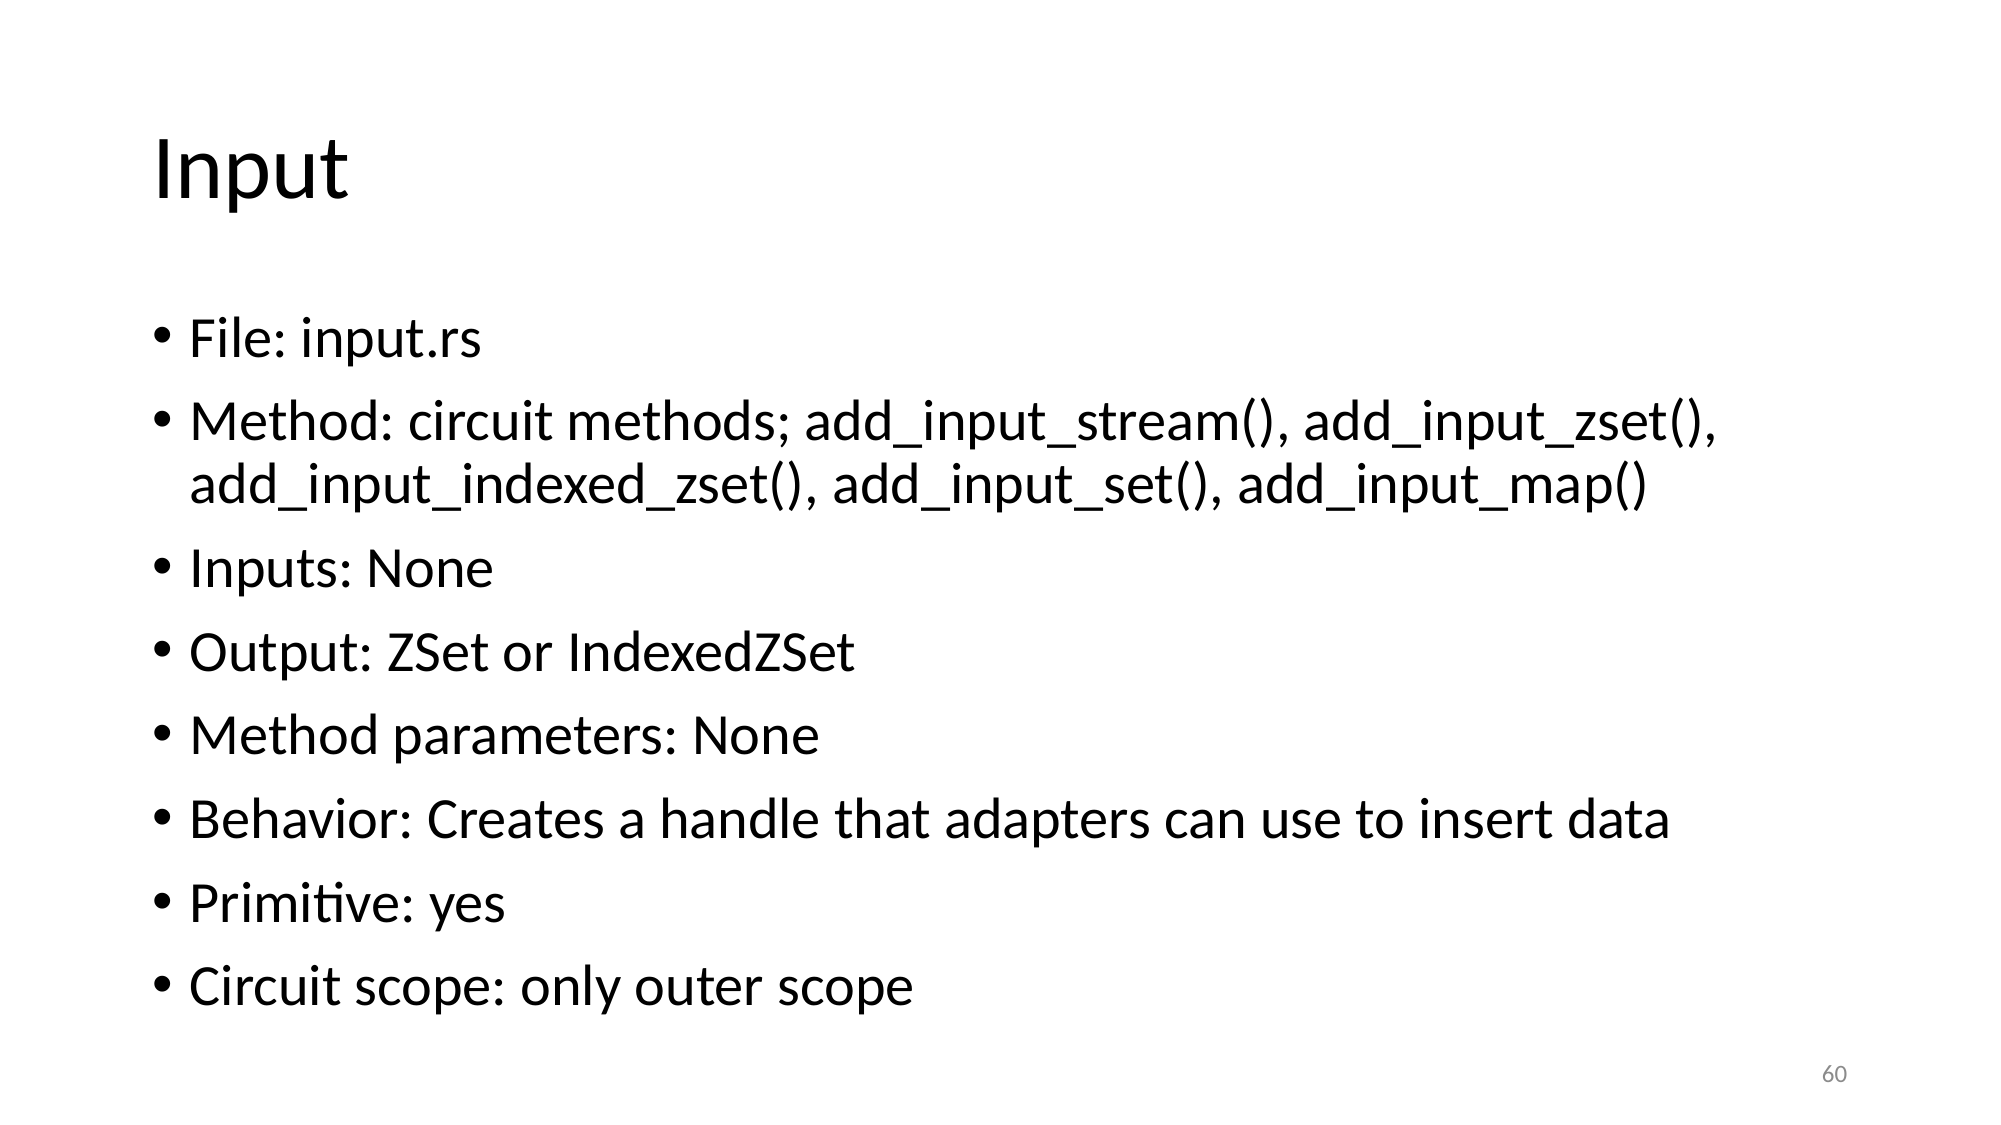

# Input
File: input.rs
Method: circuit methods; add_input_stream(), add_input_zset(), add_input_indexed_zset(), add_input_set(), add_input_map()
Inputs: None
Output: ZSet or IndexedZSet
Method parameters: None
Behavior: Creates a handle that adapters can use to insert data
Primitive: yes
Circuit scope: only outer scope
60